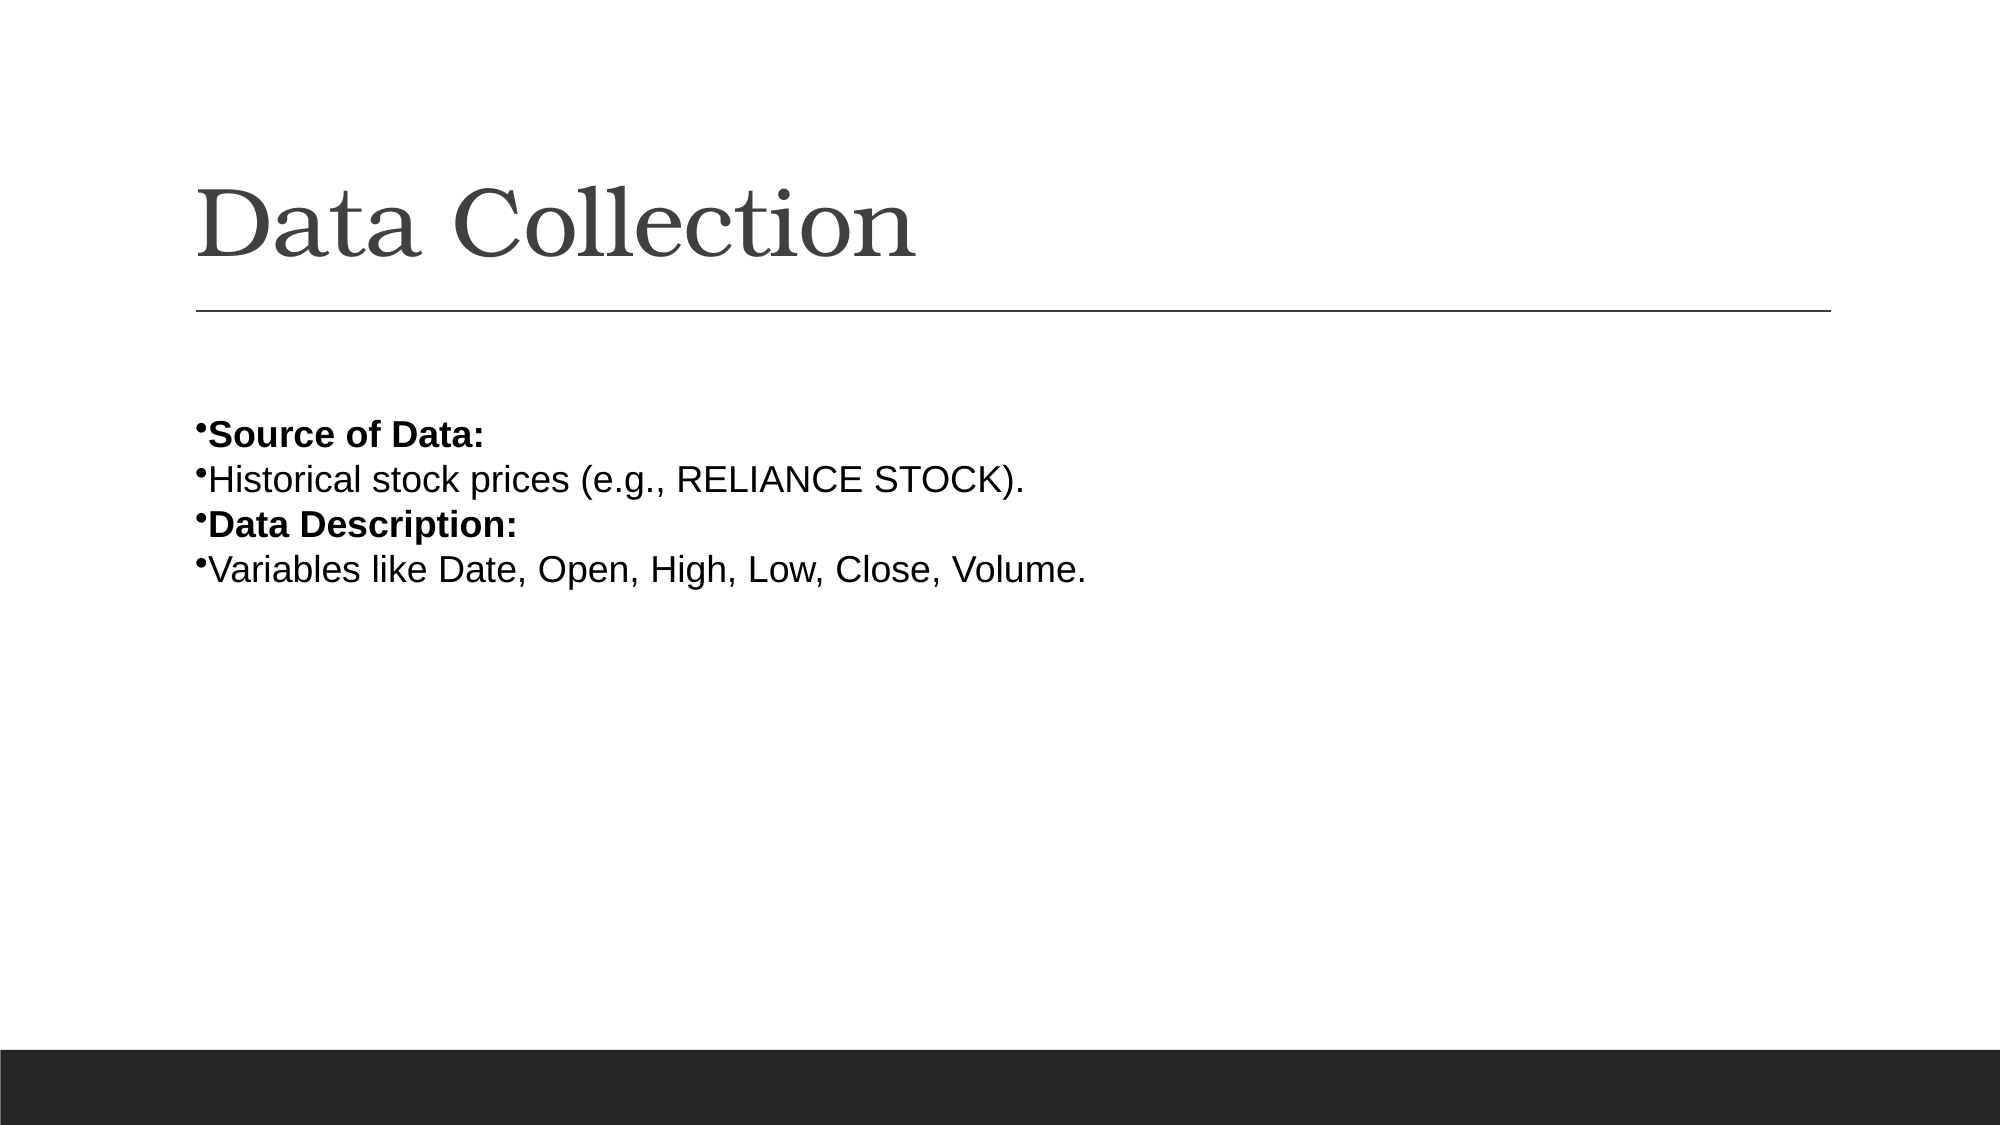

# Data Collection
Source of Data:
Historical stock prices (e.g., RELIANCE STOCK).
Data Description:
Variables like Date, Open, High, Low, Close, Volume.